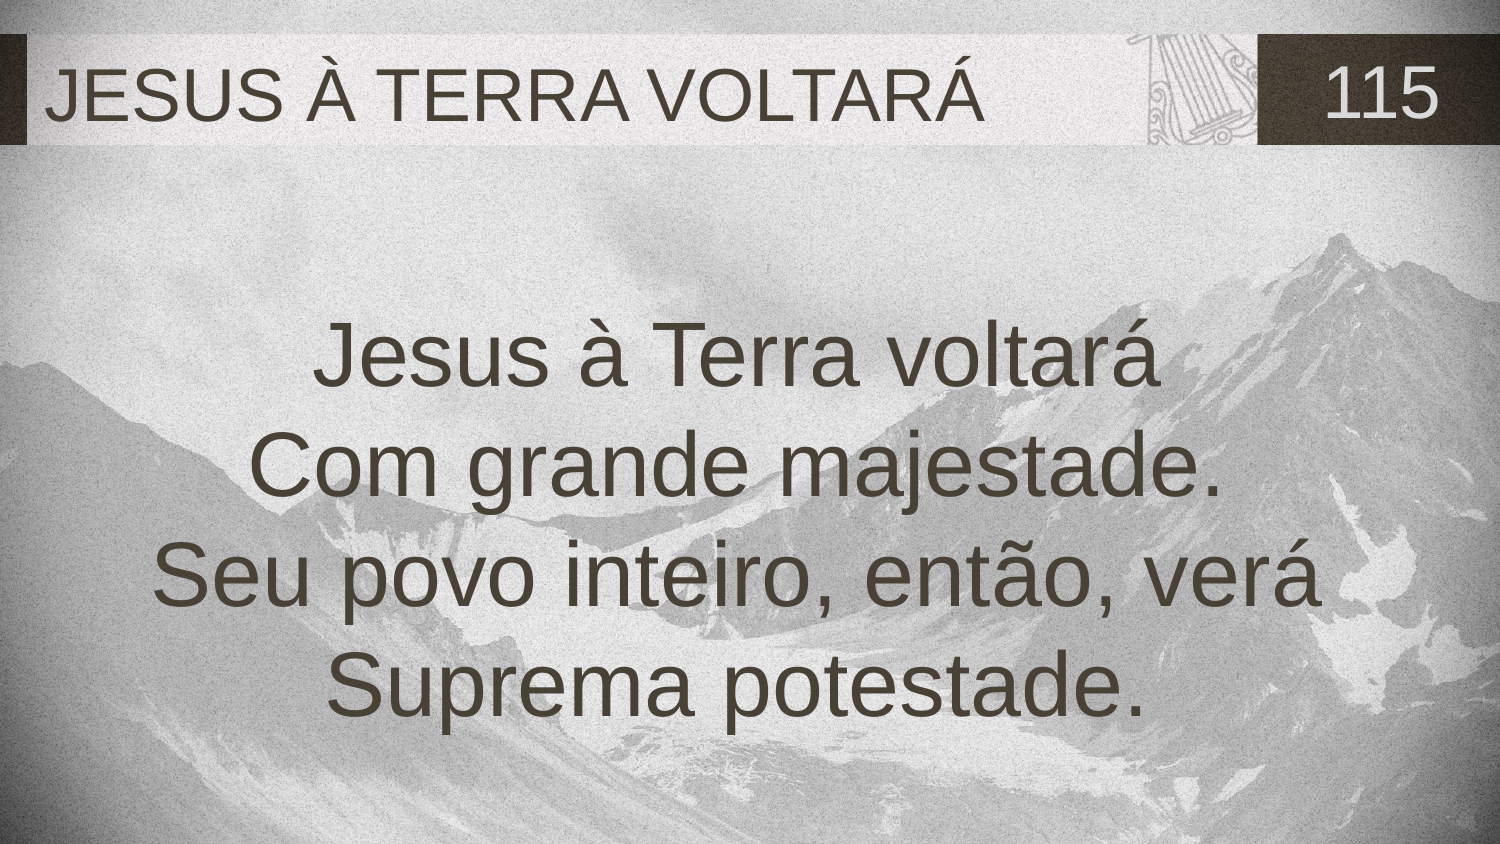

# JESUS À TERRA VOLTARÁ
115
Jesus à Terra voltará
Com grande majestade.
Seu povo inteiro, então, verá
Suprema potestade.